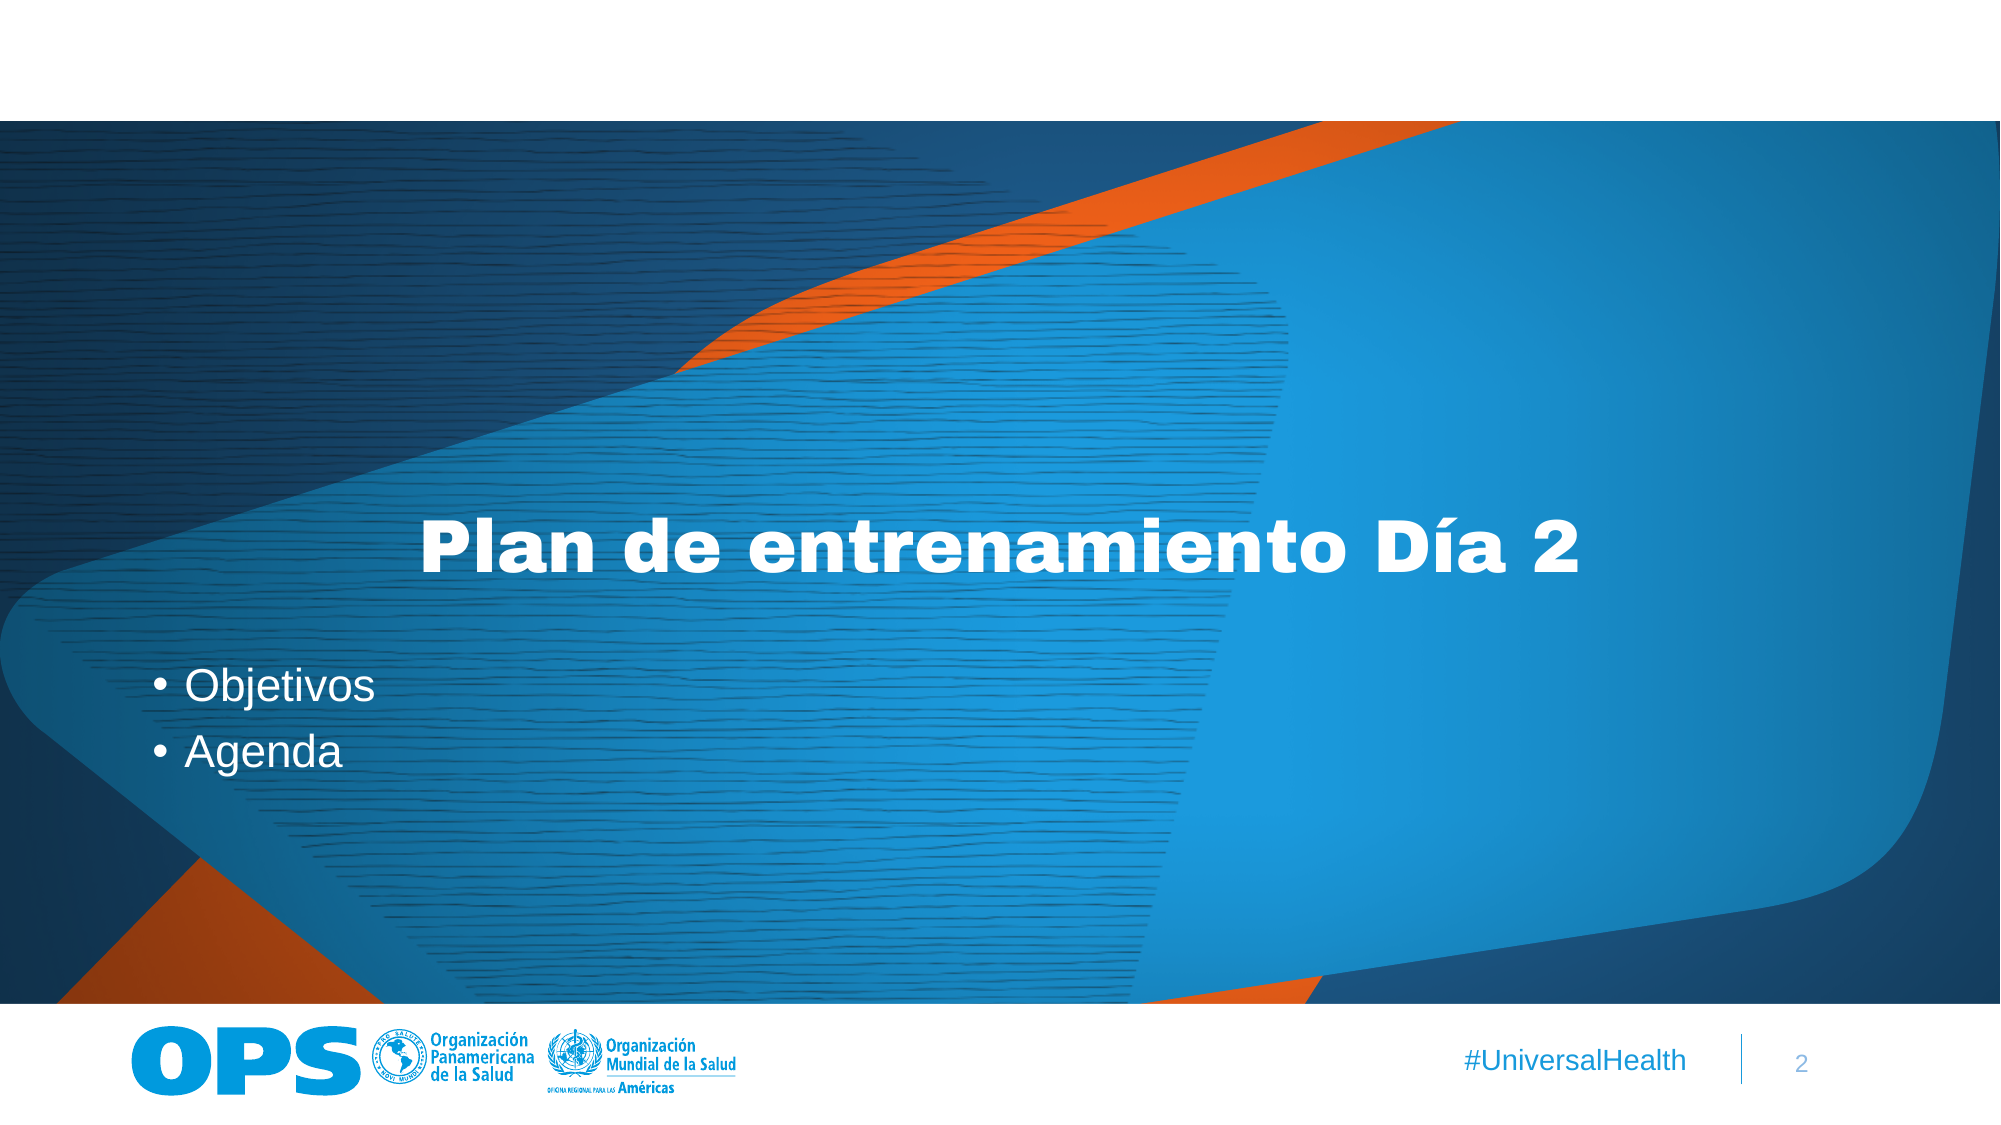

Plan de entrenamiento Día 2
Objetivos
Agenda
2